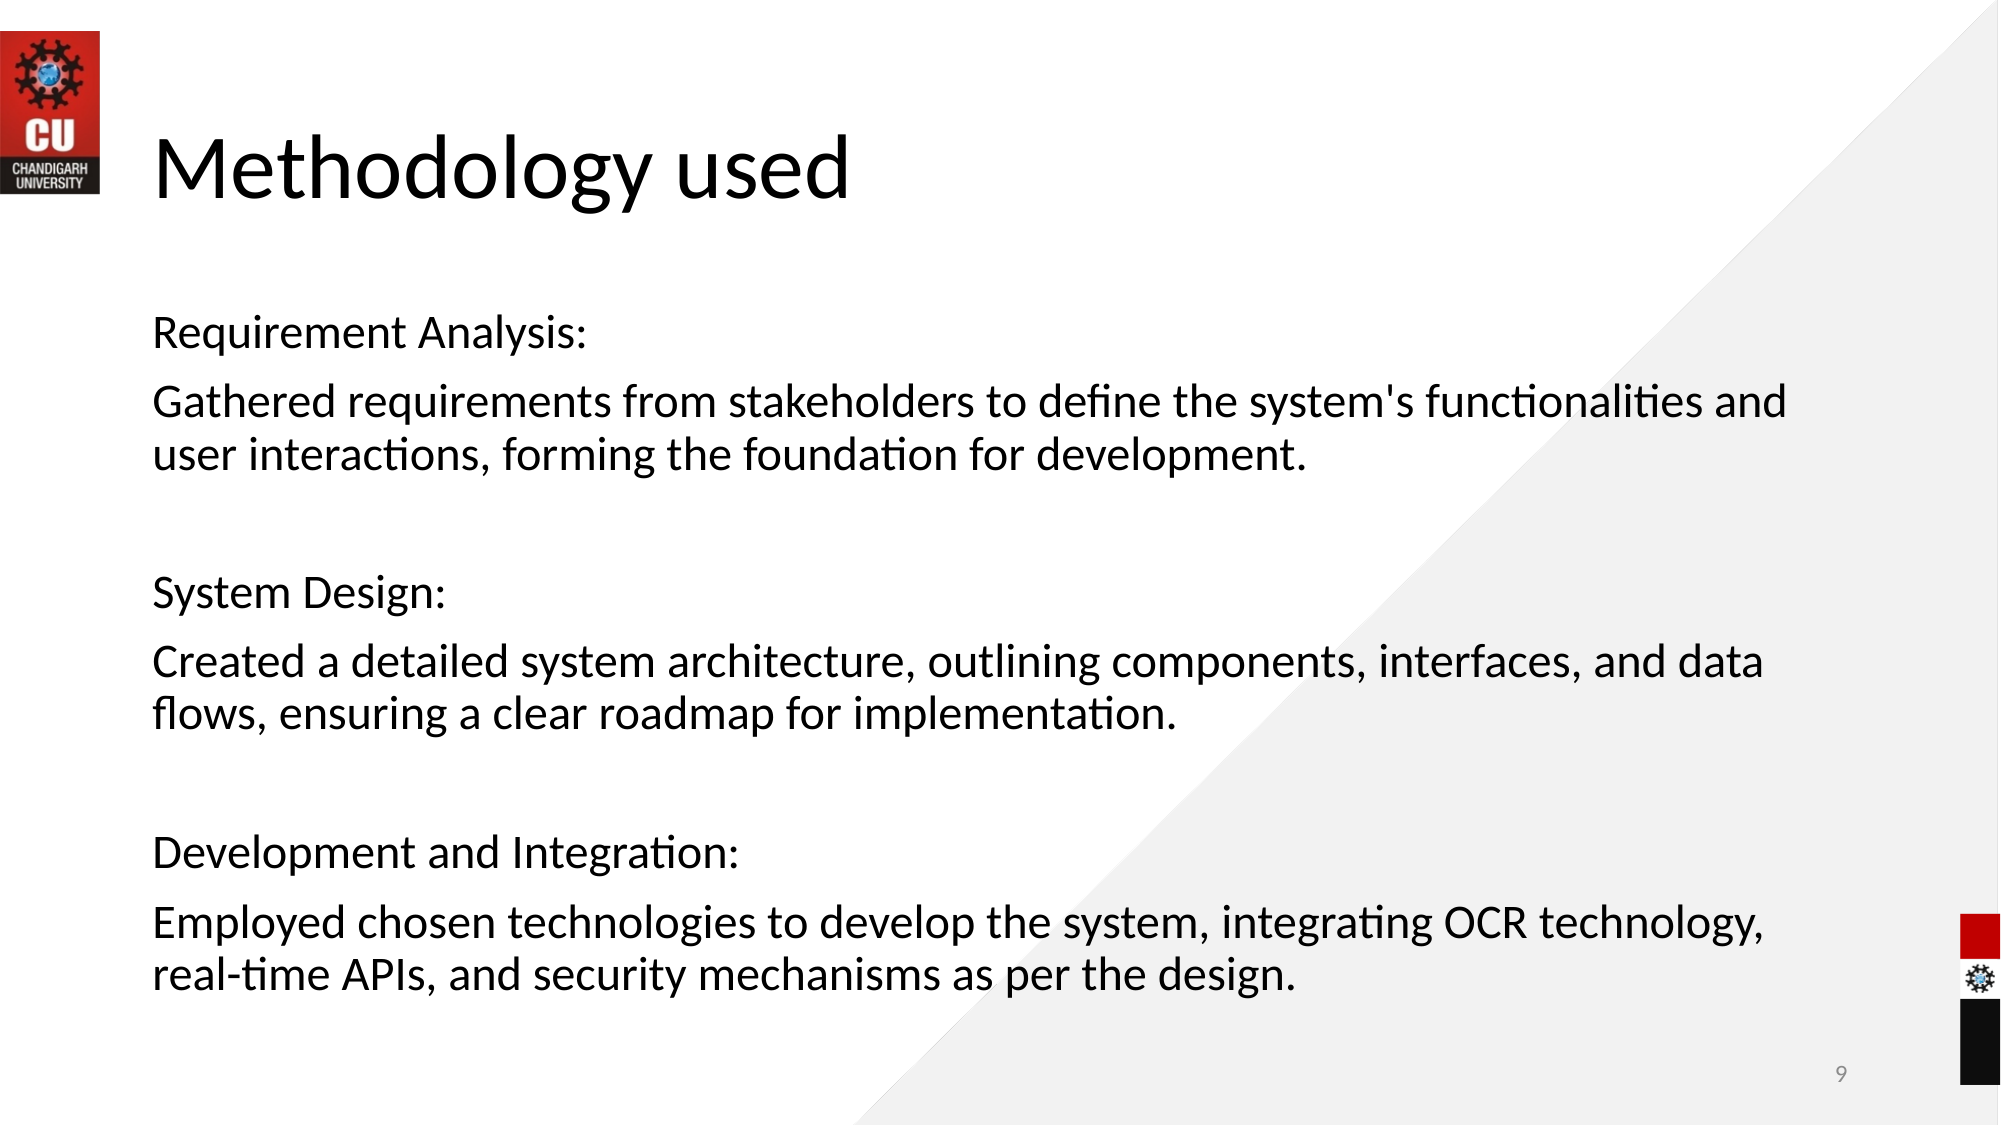

# Methodology used
Requirement Analysis:
Gathered requirements from stakeholders to define the system's functionalities and user interactions, forming the foundation for development.

System Design:
Created a detailed system architecture, outlining components, interfaces, and data flows, ensuring a clear roadmap for implementation.

Development and Integration:
Employed chosen technologies to develop the system, integrating OCR technology, real-time APIs, and security mechanisms as per the design.

9